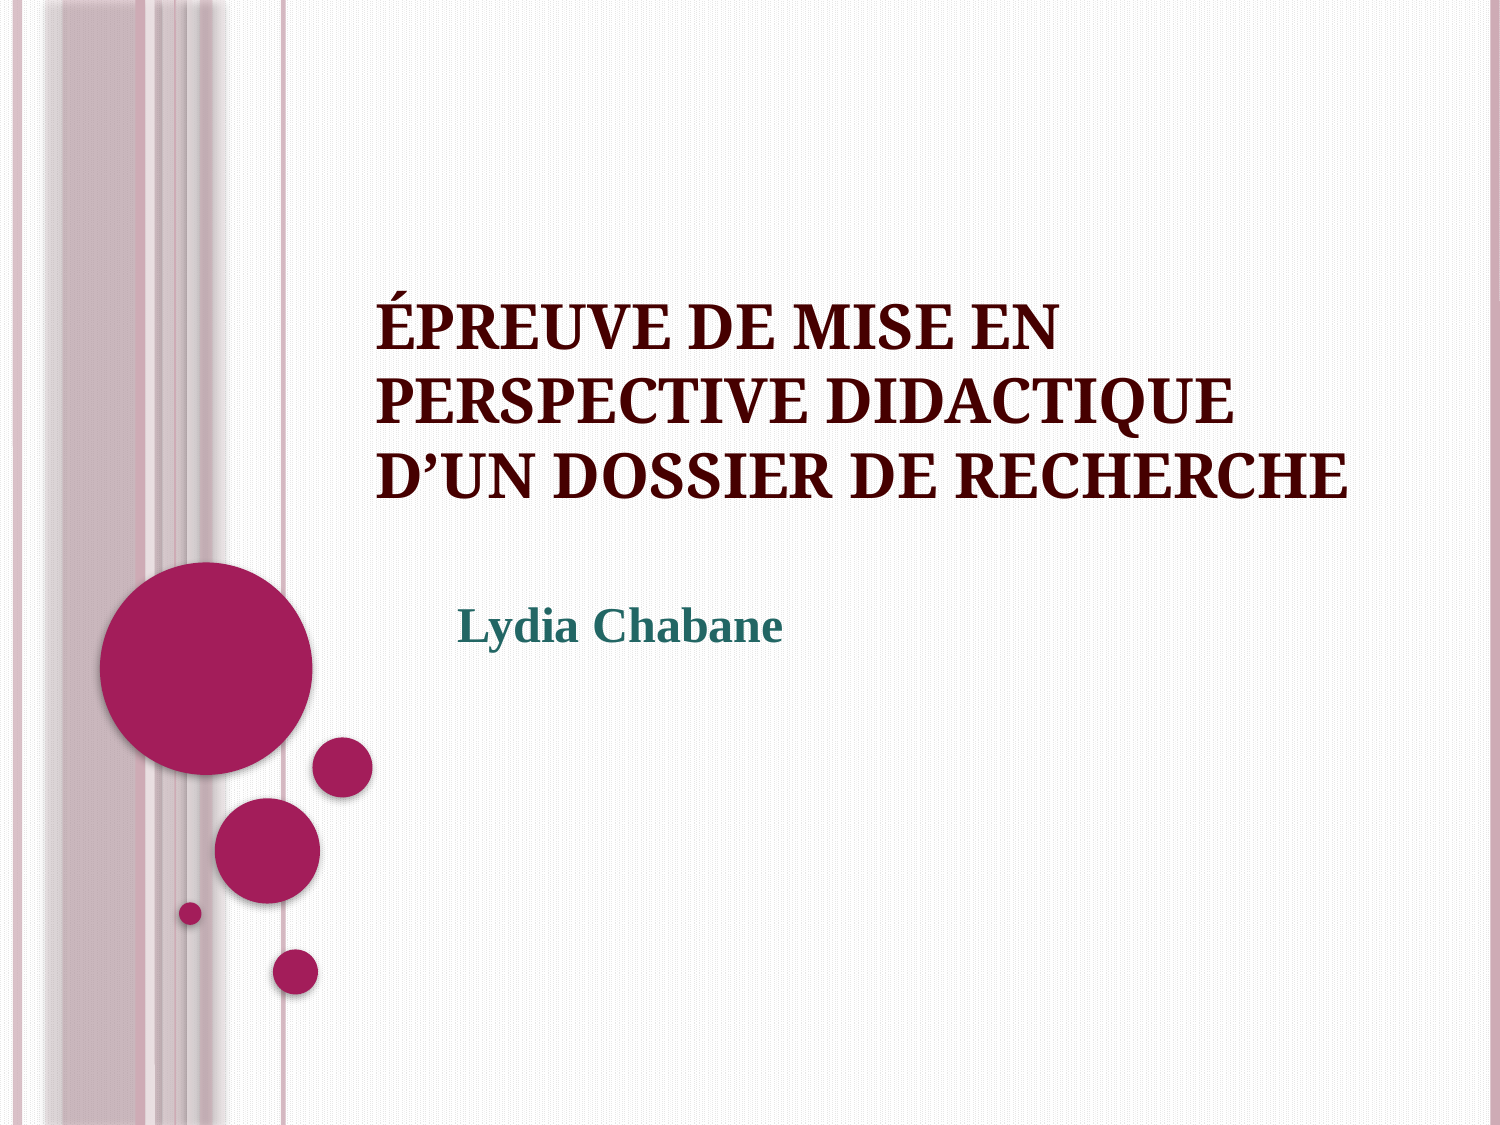

# Épreuve de mise en perspective didactique d’un dossier de recherche

Lydia Chabane